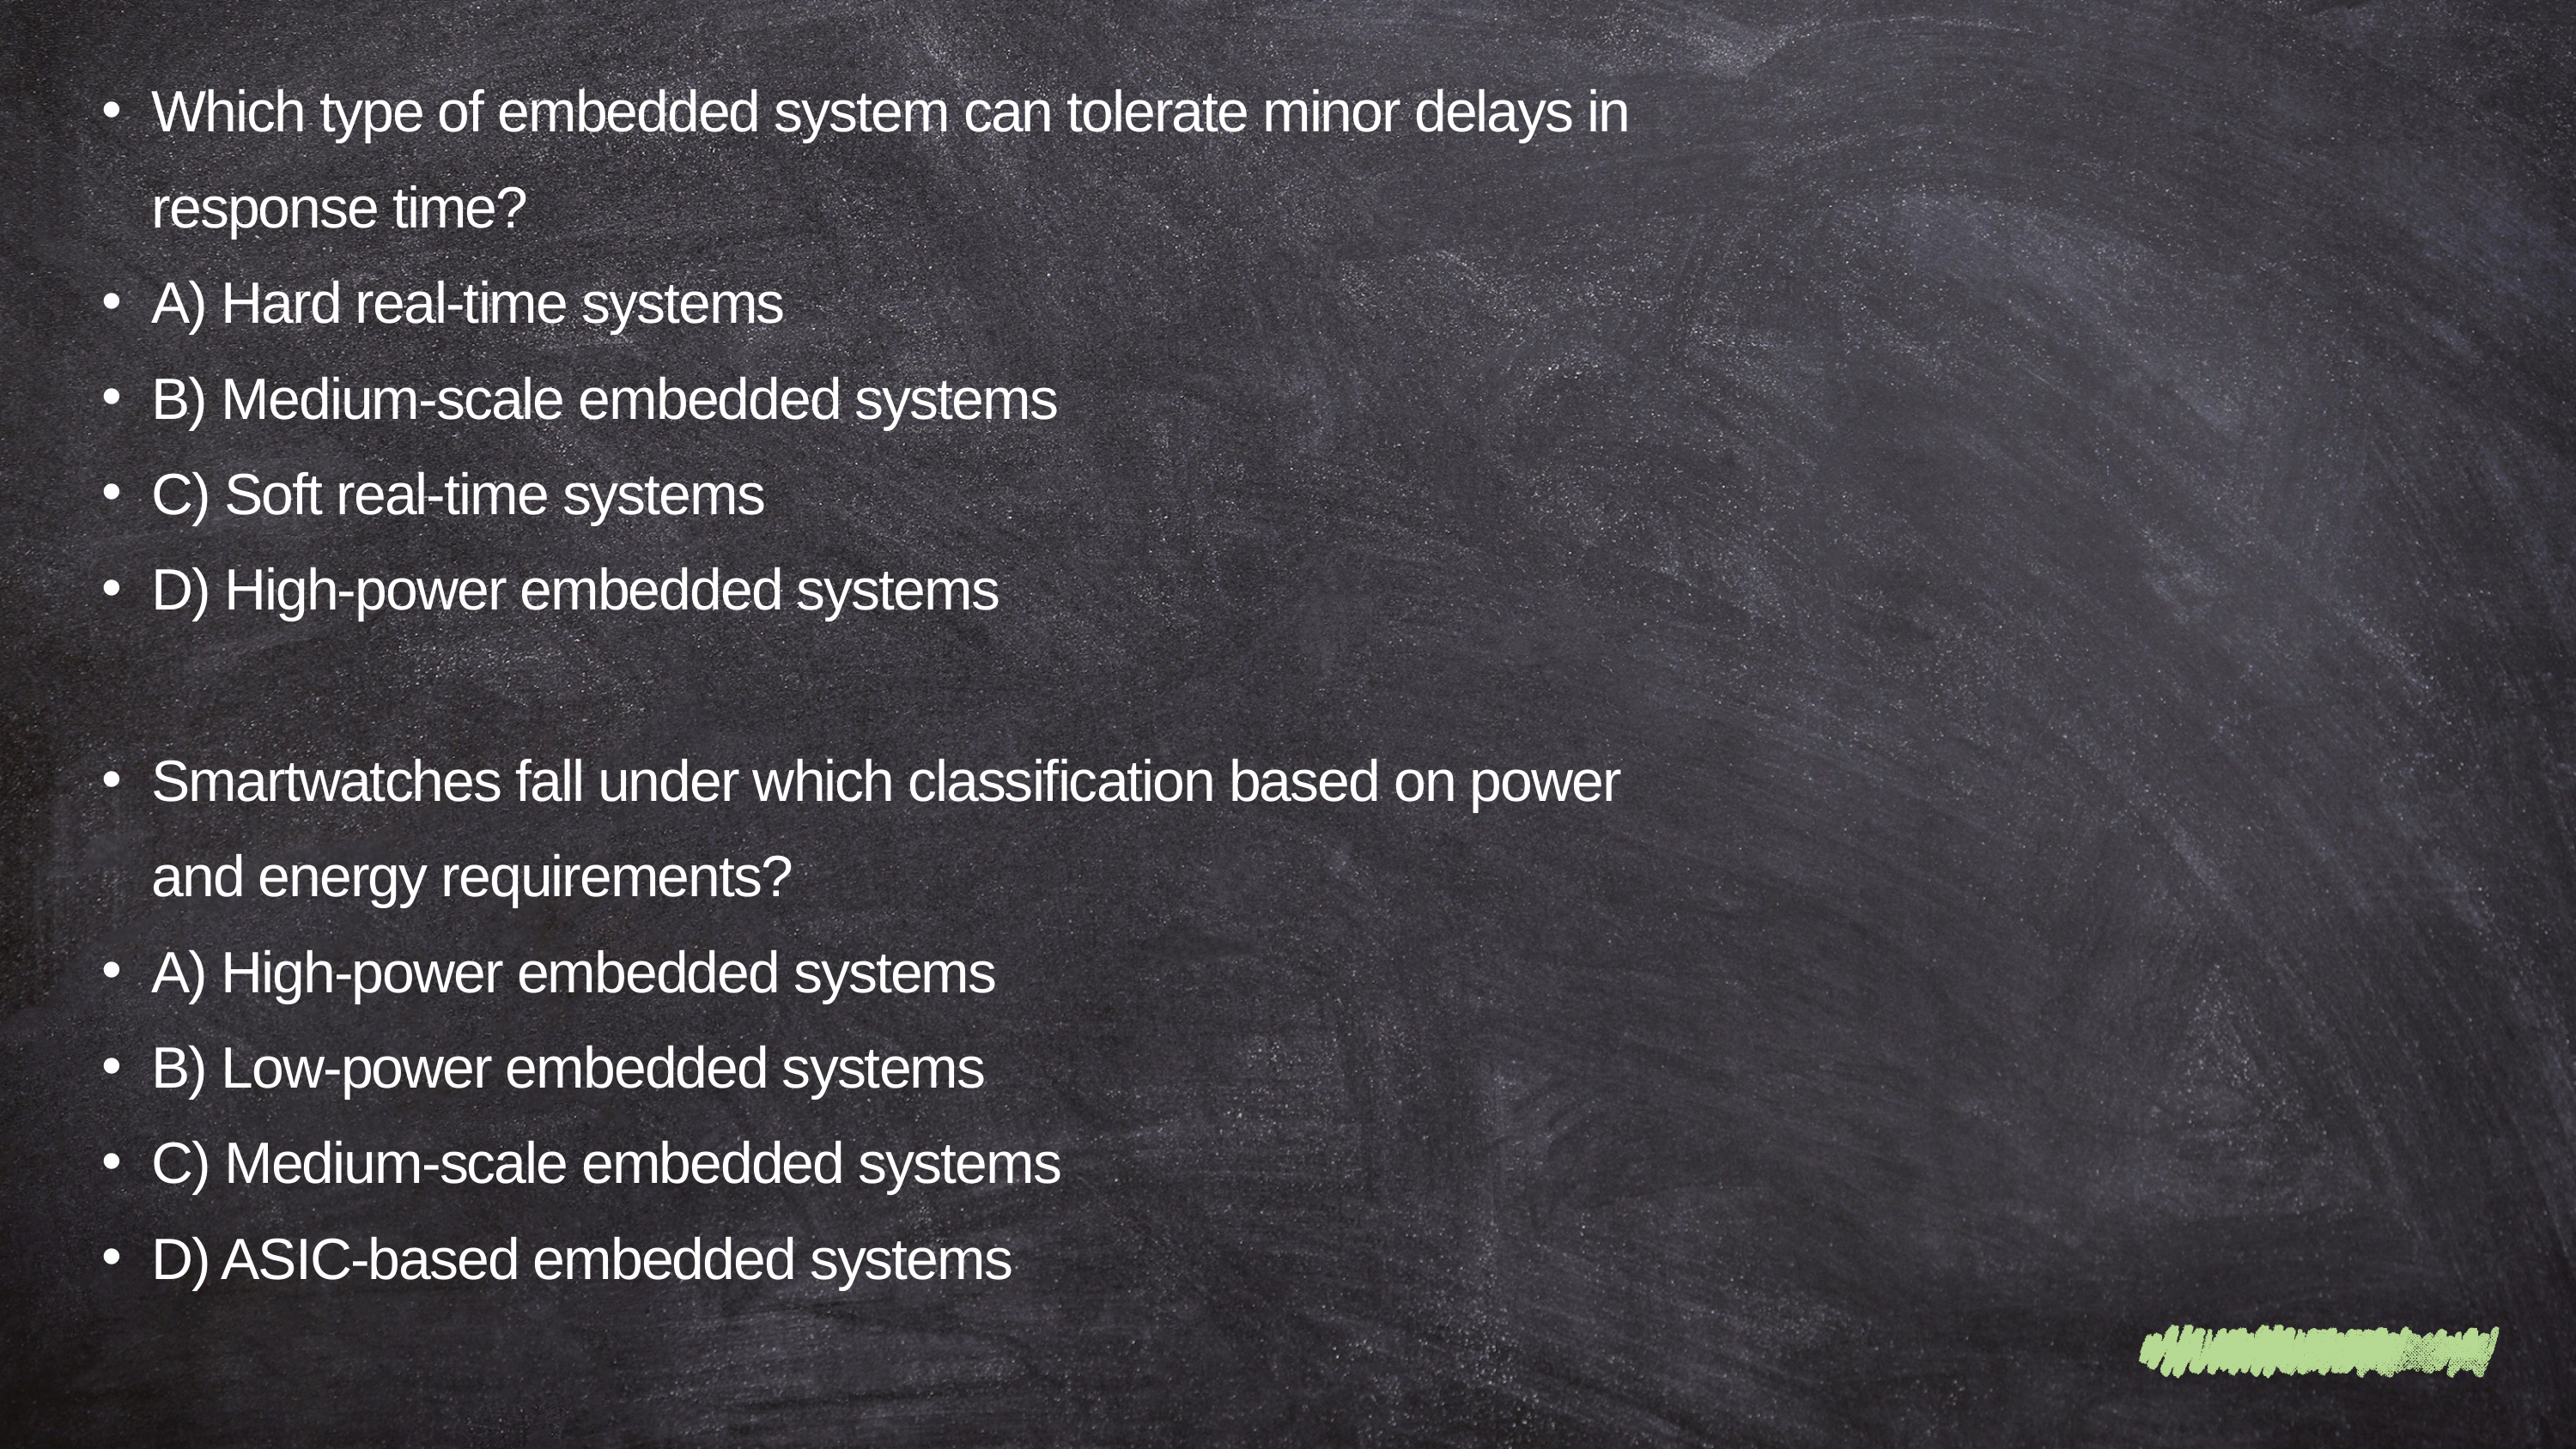

Which type of embedded system can tolerate minor delays in response time?
A) Hard real-time systems
B) Medium-scale embedded systems
C) Soft real-time systems
D) High-power embedded systems

Smartwatches fall under which classification based on power and energy requirements?
A) High-power embedded systems
B) Low-power embedded systems
C) Medium-scale embedded systems
D) ASIC-based embedded systems